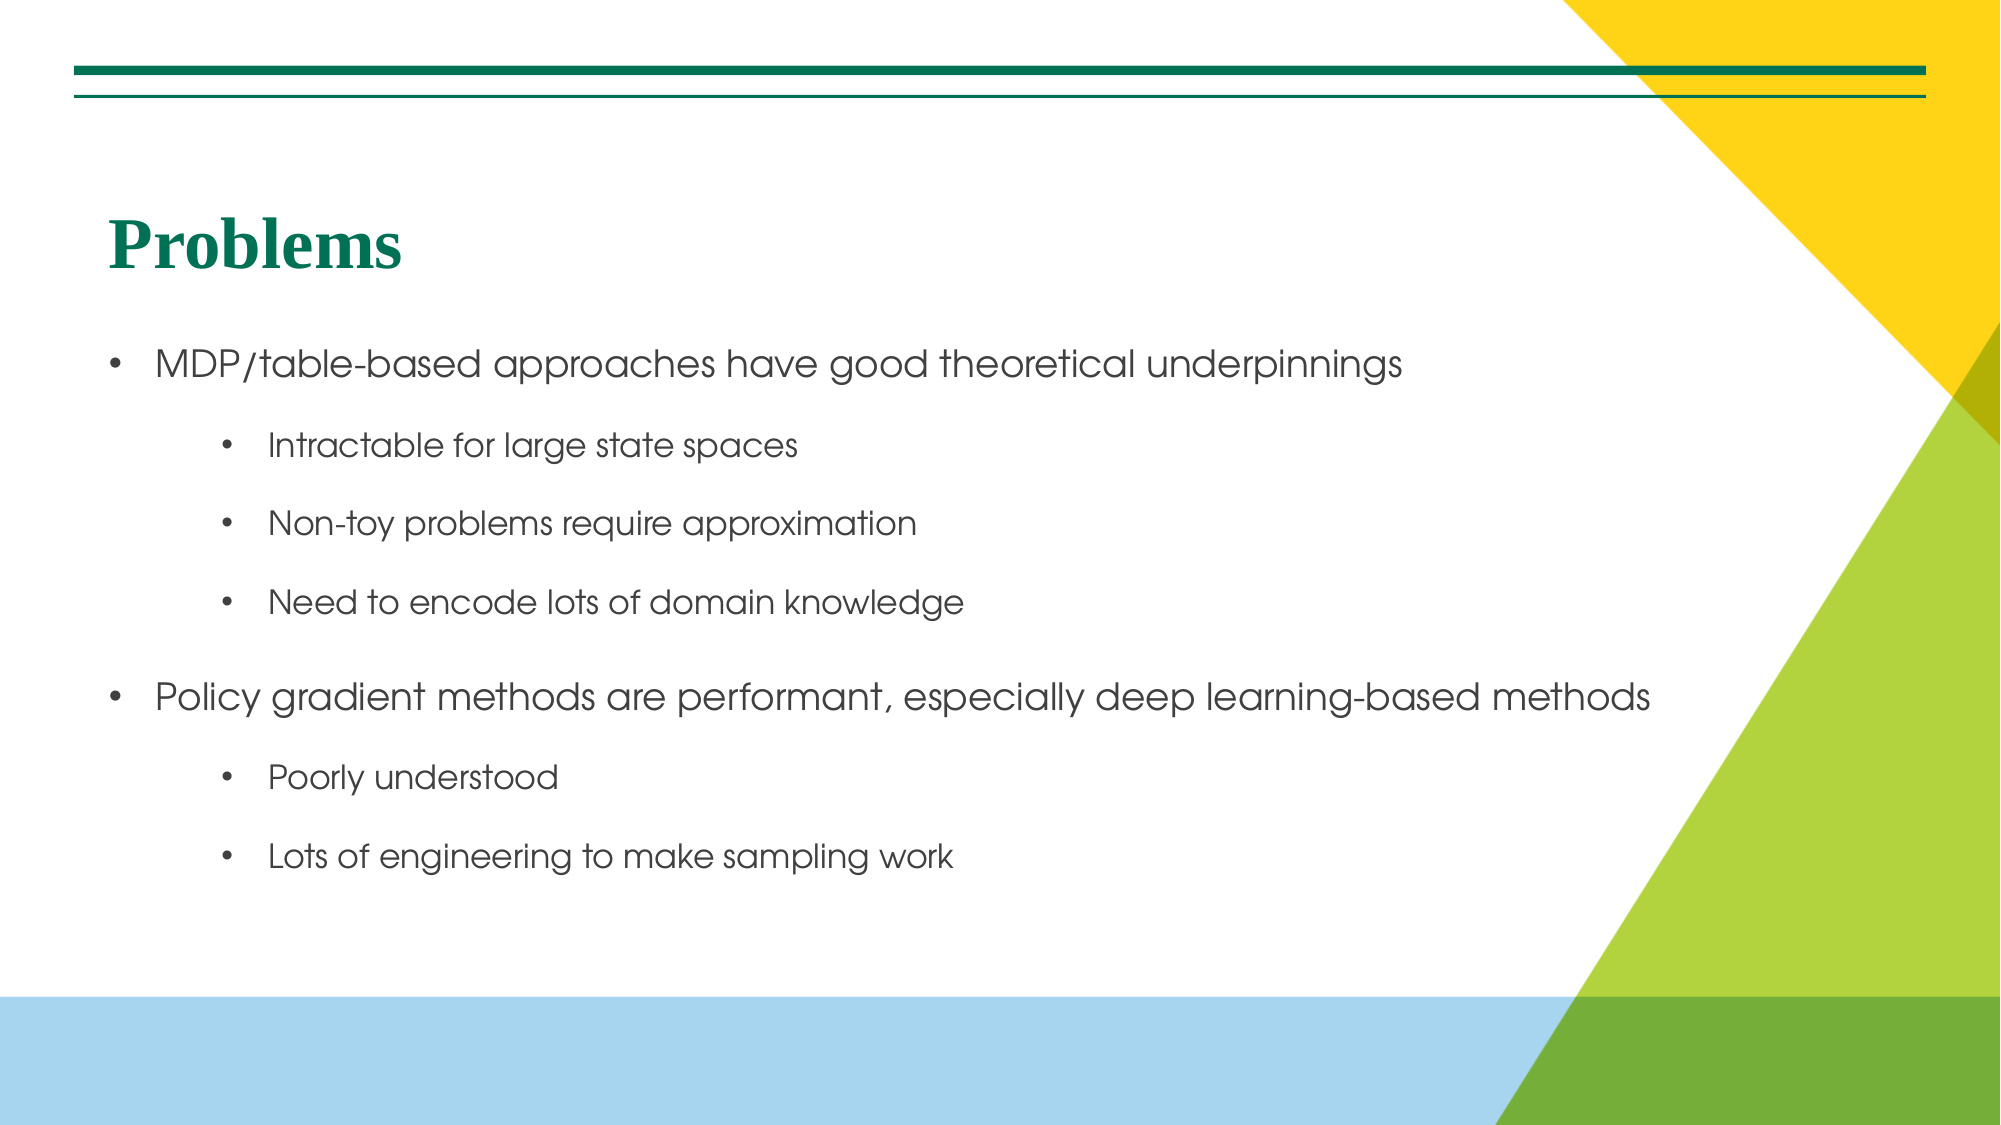

# Problems
MDP/table-based approaches have good theoretical underpinnings
Intractable for large state spaces
Non-toy problems require approximation
Need to encode lots of domain knowledge
Policy gradient methods are performant, especially deep learning-based methods
Poorly understood
Lots of engineering to make sampling work